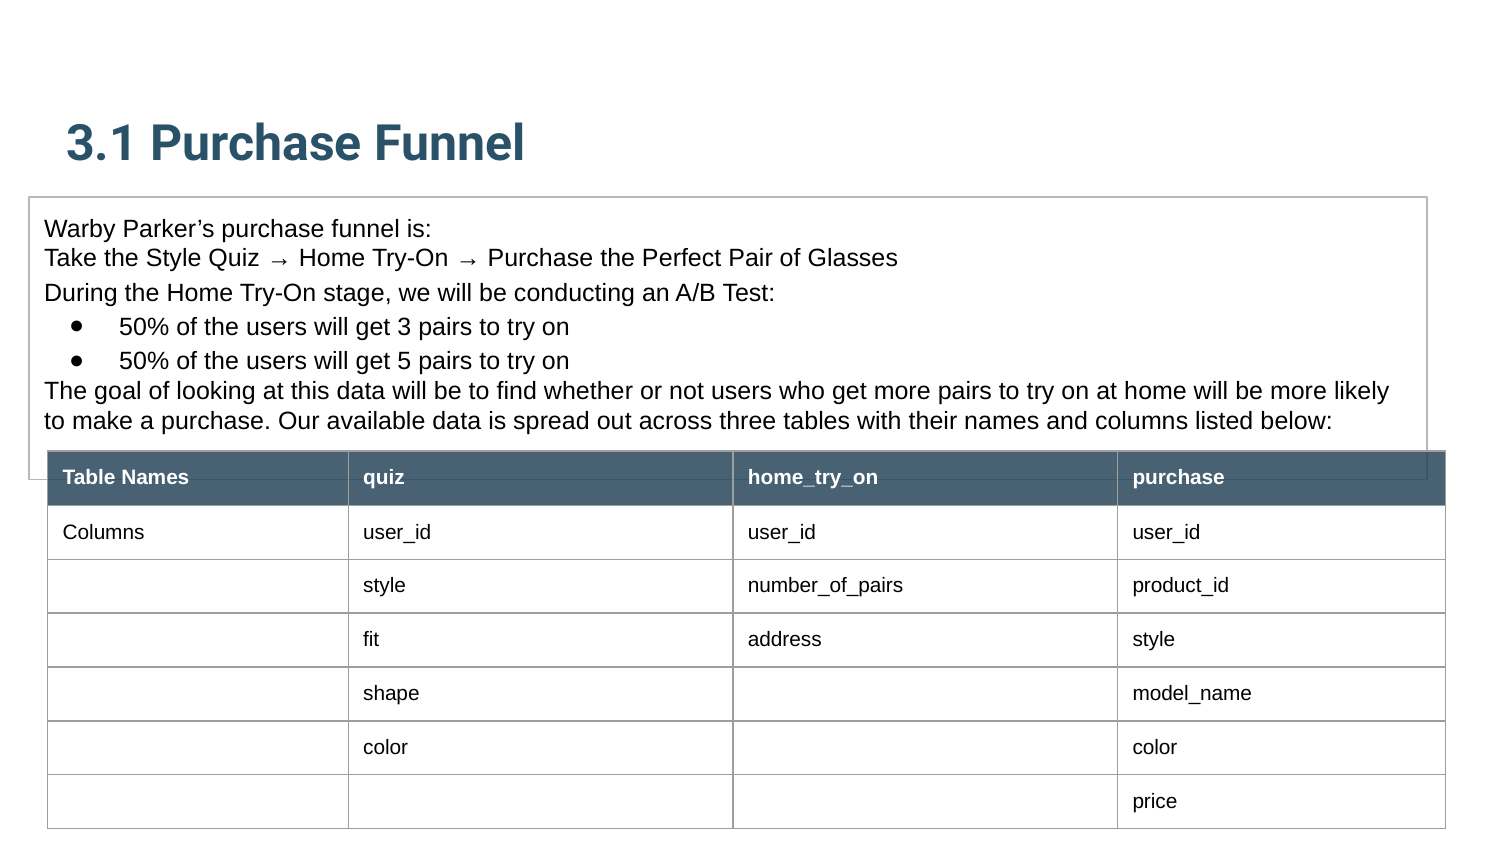

3.1 Purchase Funnel
Warby Parker’s purchase funnel is:
Take the Style Quiz → Home Try-On → Purchase the Perfect Pair of Glasses
During the Home Try-On stage, we will be conducting an A/B Test:
50% of the users will get 3 pairs to try on
50% of the users will get 5 pairs to try on
The goal of looking at this data will be to find whether or not users who get more pairs to try on at home will be more likely to make a purchase. Our available data is spread out across three tables with their names and columns listed below:

| Table Names | quiz | home\_try\_on | purchase |
| --- | --- | --- | --- |
| Columns | user\_id | user\_id | user\_id |
|  | style | number\_of\_pairs | product\_id |
|  | fit | address | style |
|  | shape |  | model\_name |
|  | color |  | color |
|  |  |  | price |